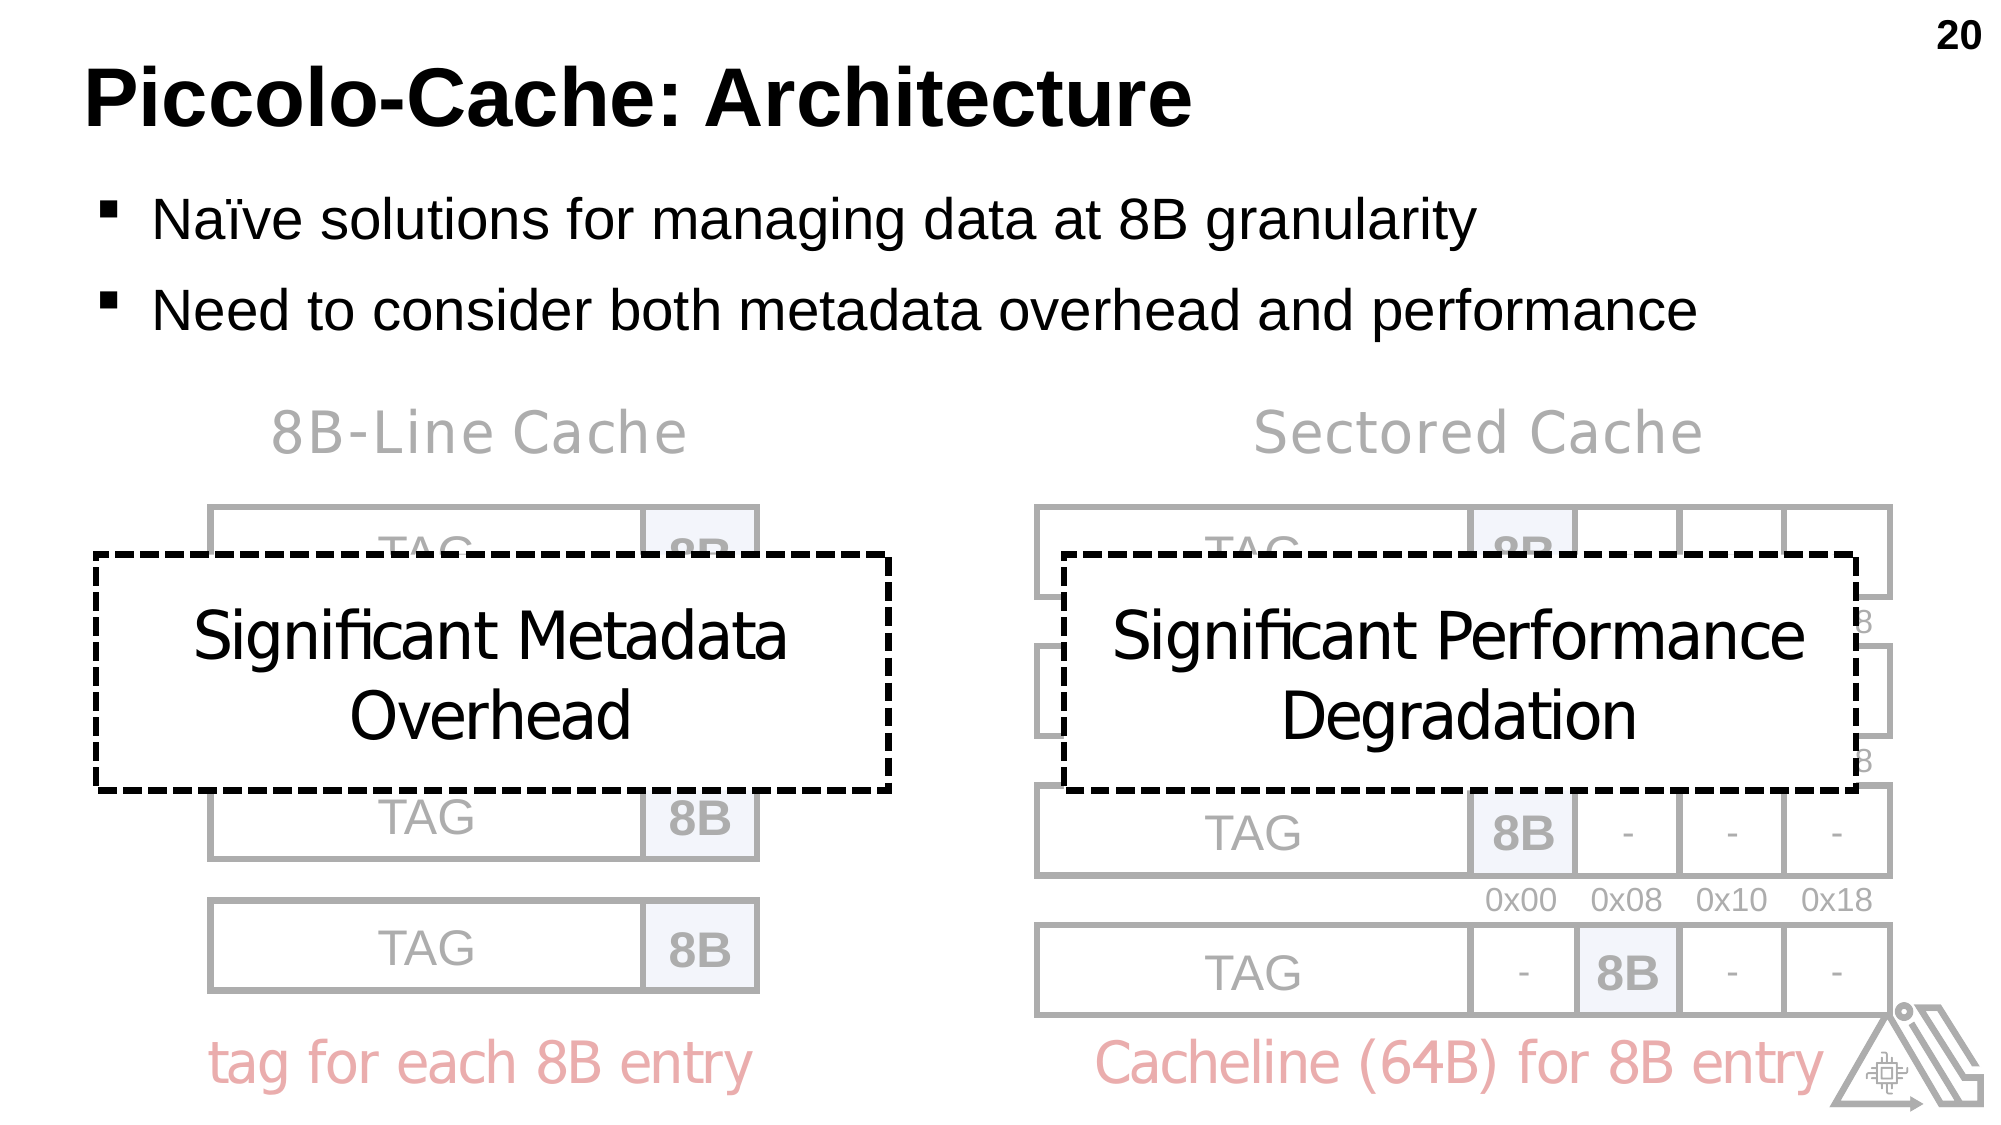

20
# Piccolo-Cache: Architecture
Naïve solutions for managing data at 8B granularity
Need to consider both metadata overhead and performance

8B-Line Cache
Sectored Cache
8B
-
-
-
TAG

8B
TAG
Significant Metadata Overhead
Significant Performance Degradation
0x00
0x08
0x10
0x18
TAG

8B
-
-
8B
-
TAG
0x00
0x08
0x10
0x18
TAG

8B
8B
-
-
-
TAG
0x00
0x08
0x10
0x18
TAG

8B
-
8B
-
-
TAG
tag for each 8B entry
Cacheline (64B) for 8B entry